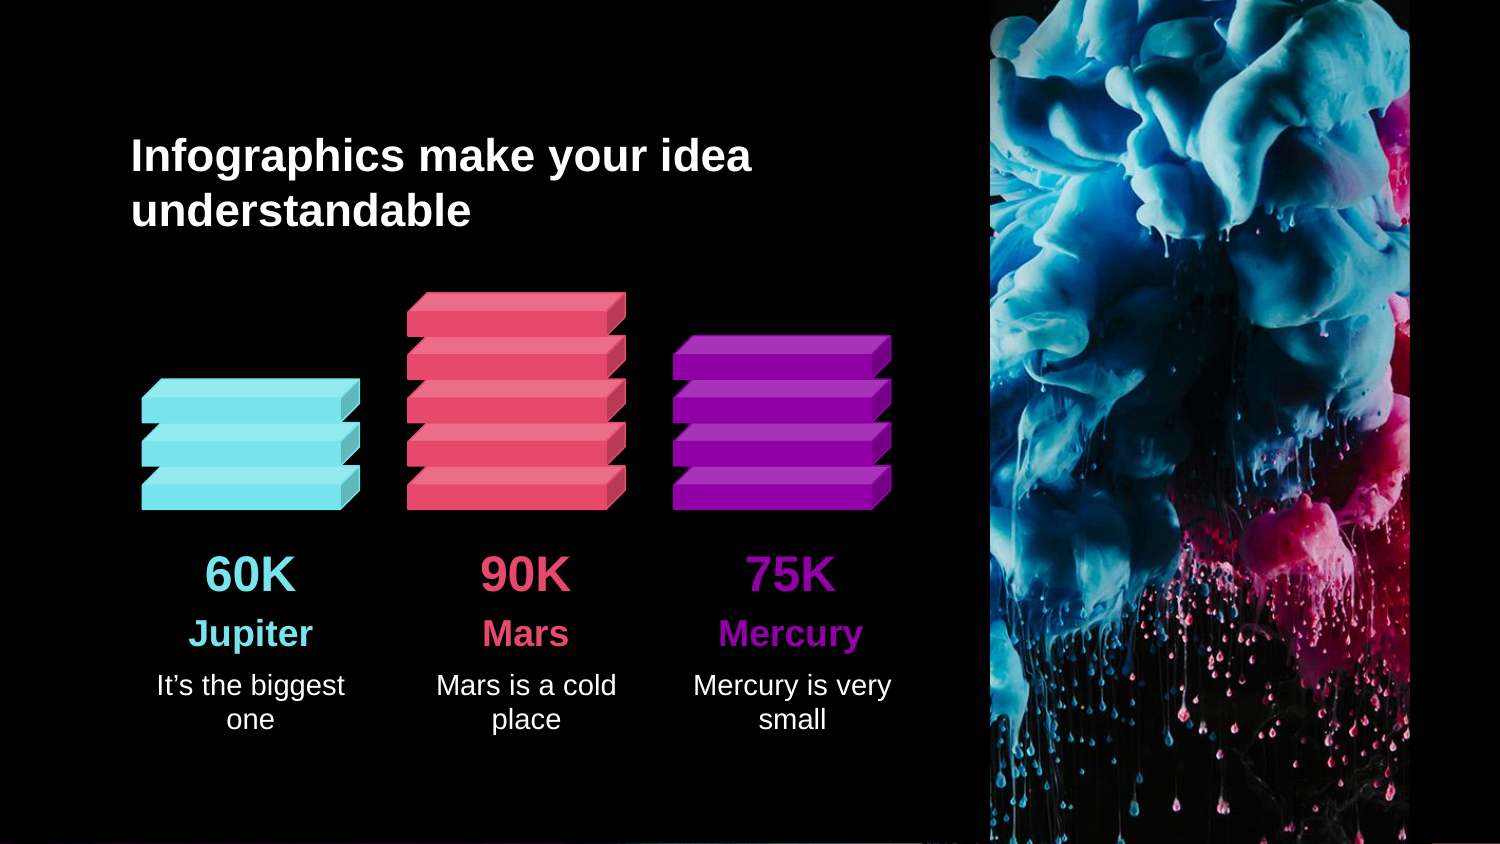

# Infographics make your idea understandable

60K
90K
75K
Jupiter
Mars
Mercury
It’s the biggest one
Mars is a cold place
Mercury is very small